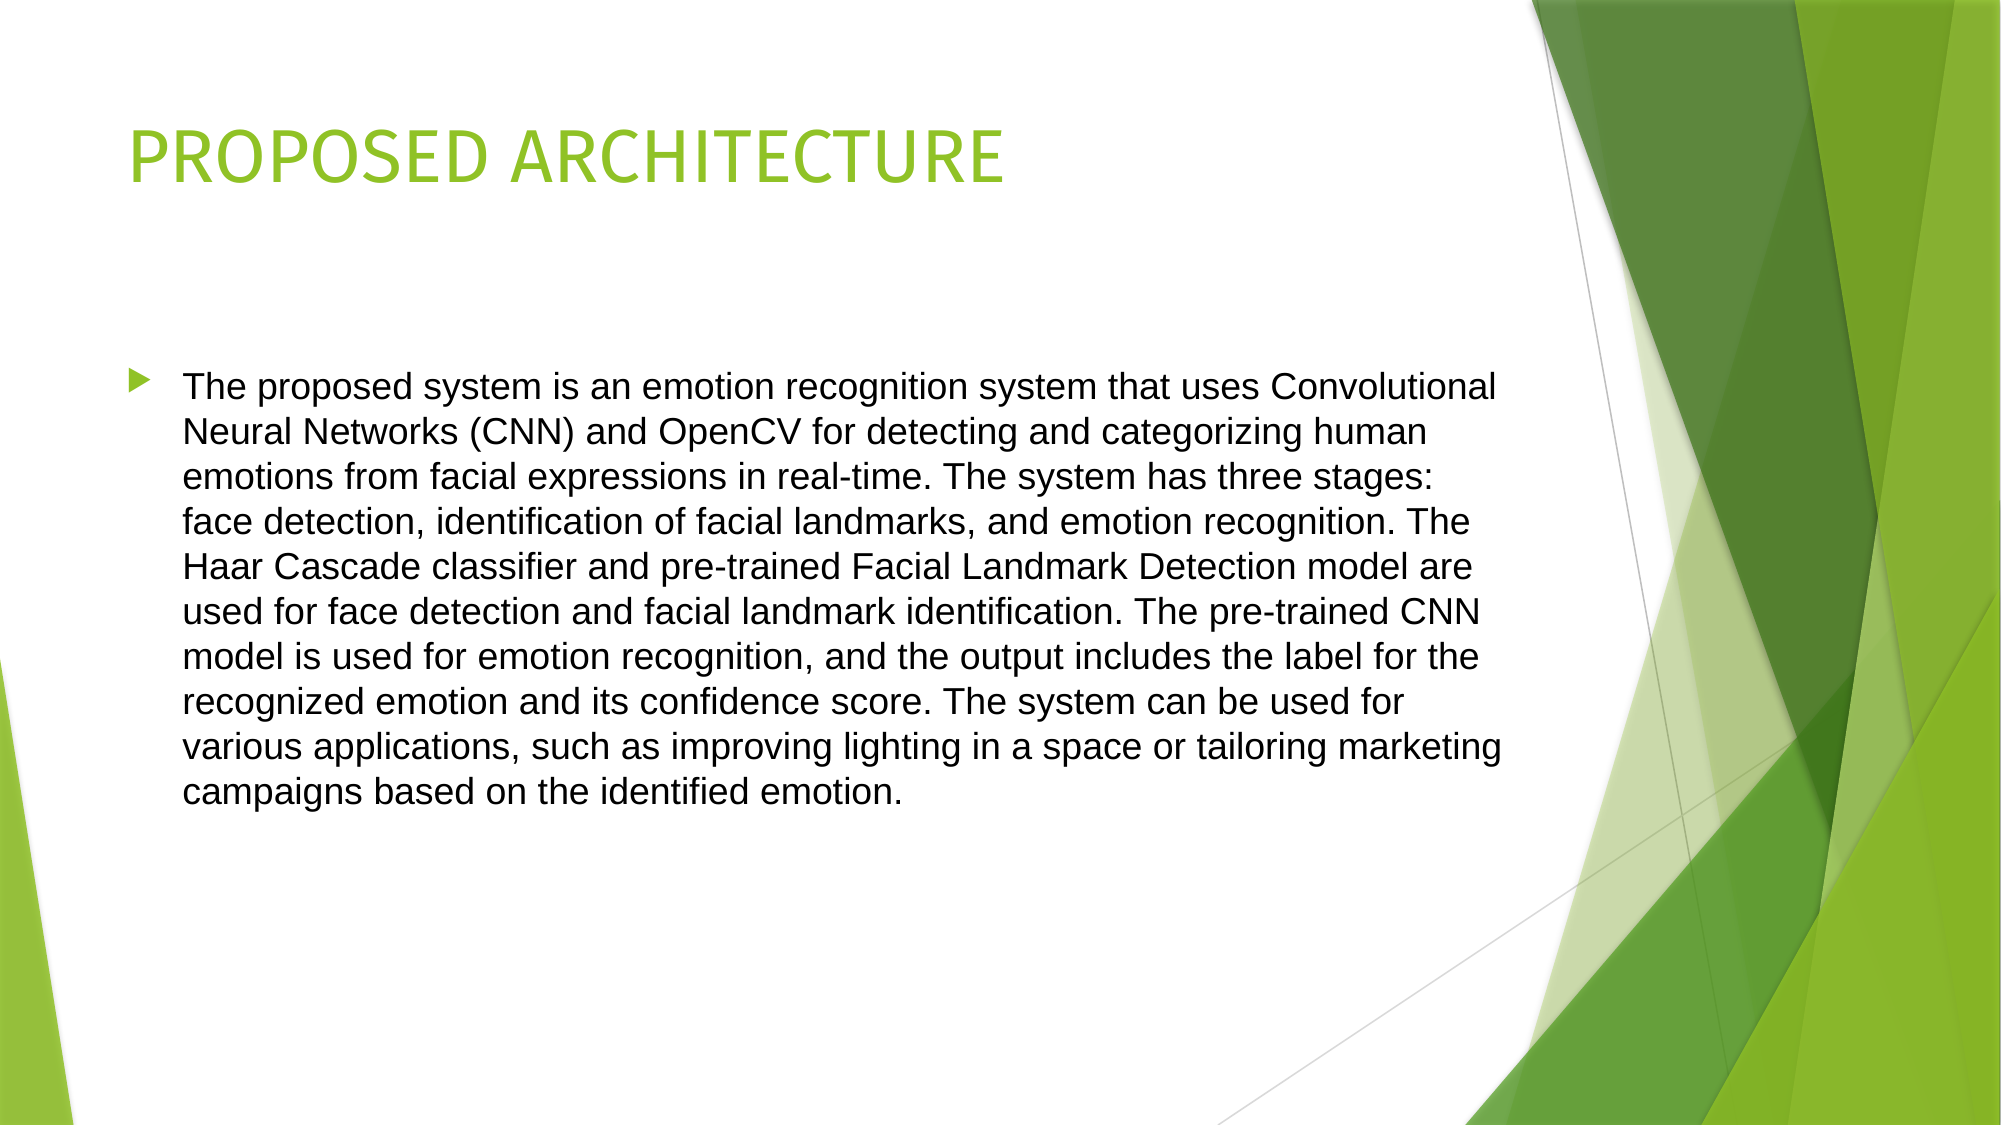

# PROPOSED ARCHITECTURE
The proposed system is an emotion recognition system that uses Convolutional Neural Networks (CNN) and OpenCV for detecting and categorizing human emotions from facial expressions in real-time. The system has three stages: face detection, identification of facial landmarks, and emotion recognition. The Haar Cascade classifier and pre-trained Facial Landmark Detection model are used for face detection and facial landmark identification. The pre-trained CNN model is used for emotion recognition, and the output includes the label for the recognized emotion and its confidence score. The system can be used for various applications, such as improving lighting in a space or tailoring marketing campaigns based on the identified emotion.